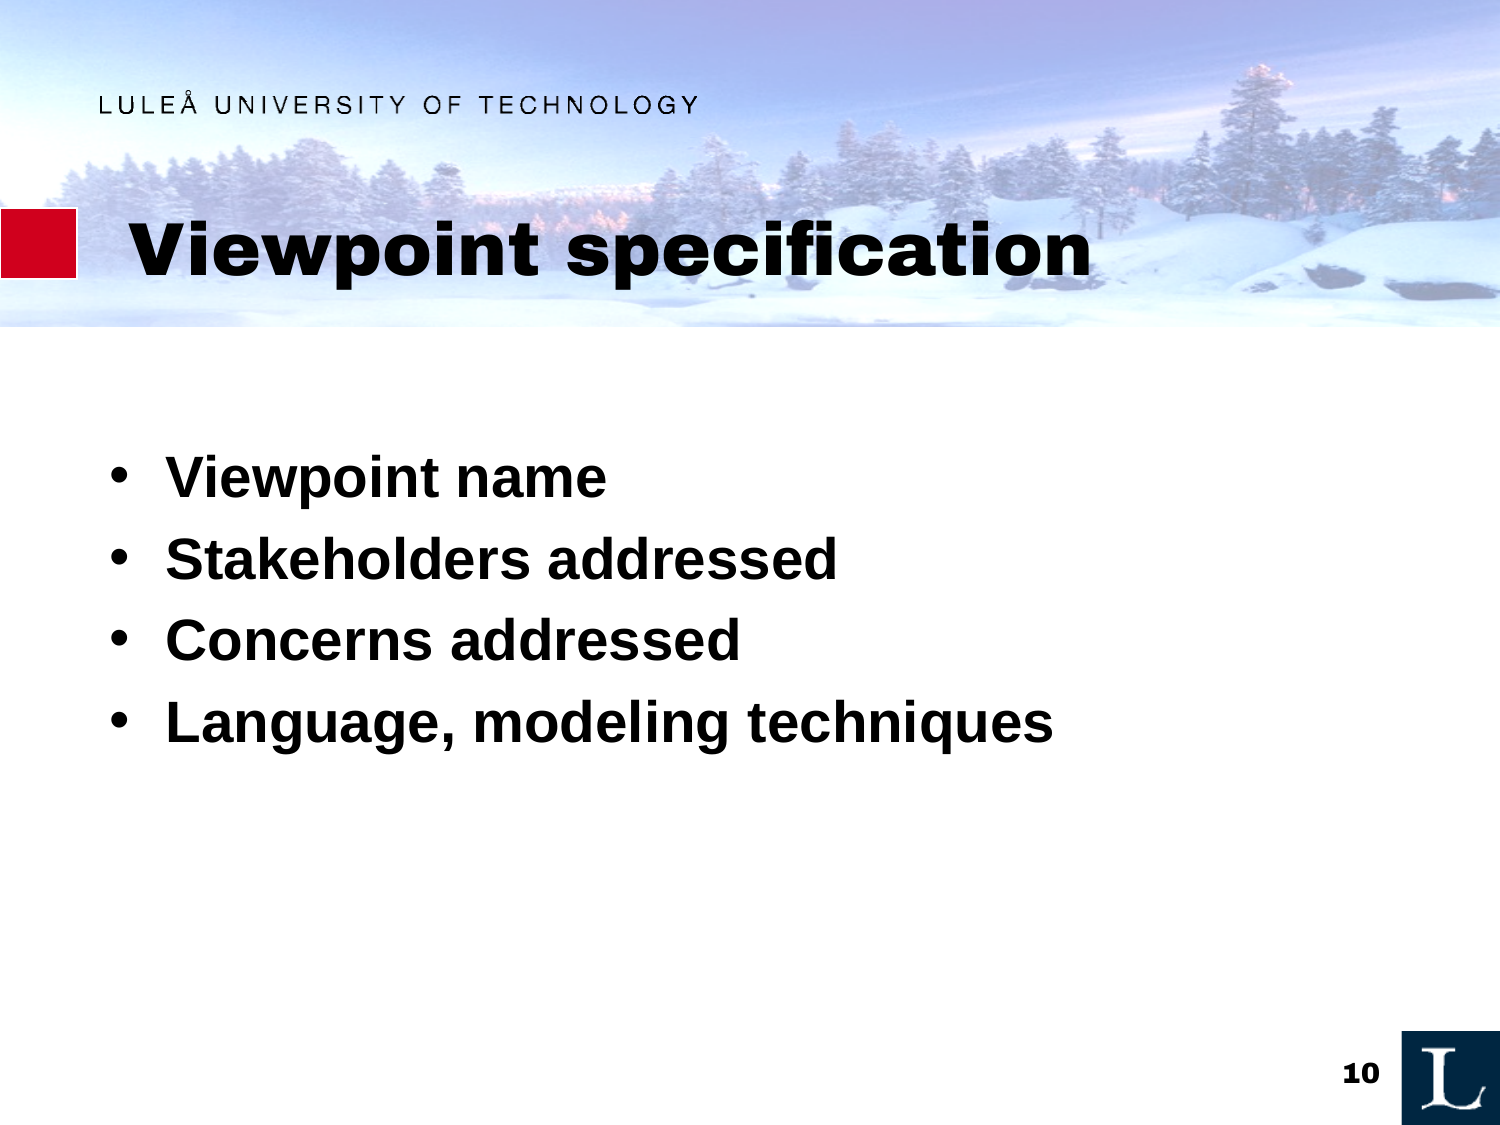

# Viewpoint specification

Viewpoint name
Stakeholders addressed
Concerns addressed
Language, modeling techniques
10